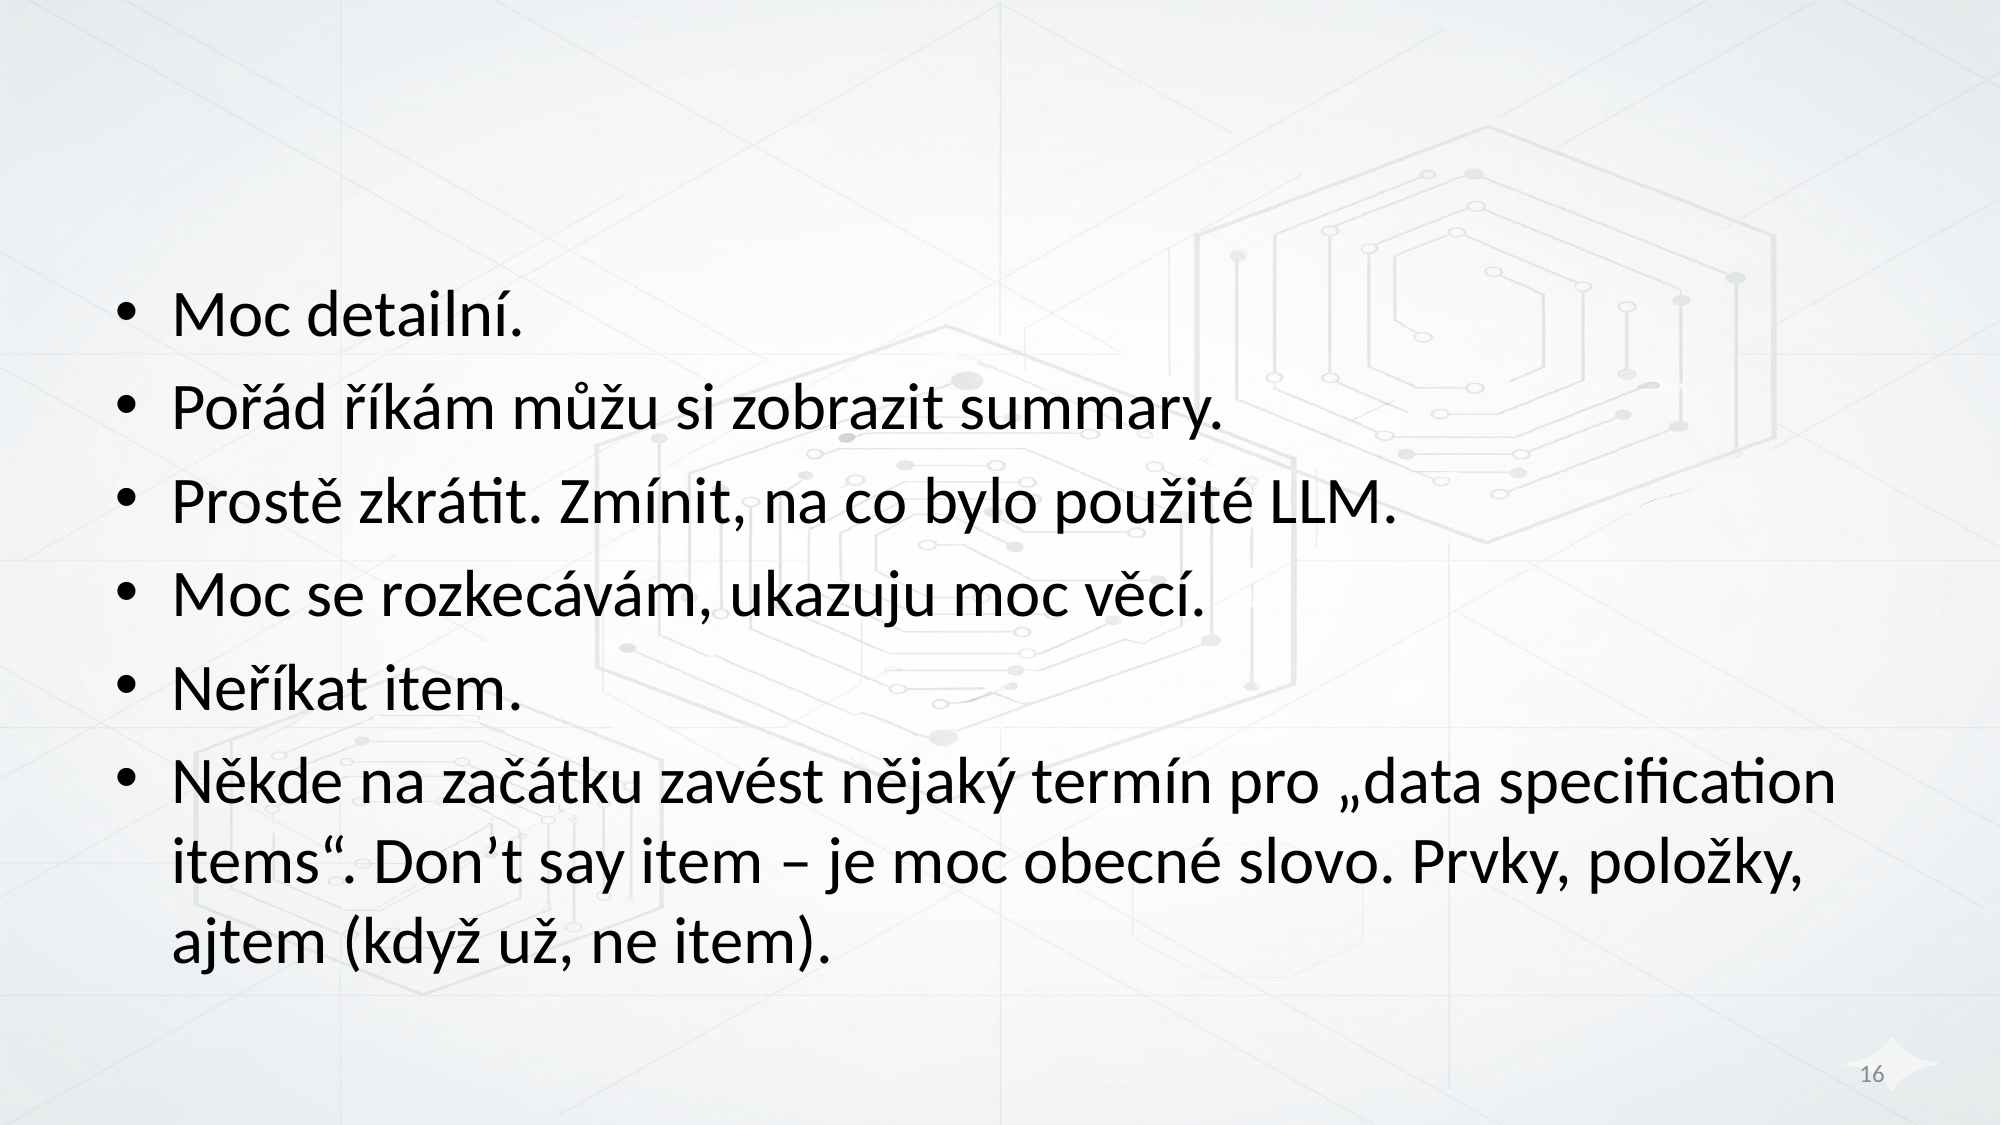

#
Moc detailní.
Pořád říkám můžu si zobrazit summary.
Prostě zkrátit. Zmínit, na co bylo použité LLM.
Moc se rozkecávám, ukazuju moc věcí.
Neříkat item.
Někde na začátku zavést nějaký termín pro „data specification items“. Don’t say item – je moc obecné slovo. Prvky, položky, ajtem (když už, ne item).
16